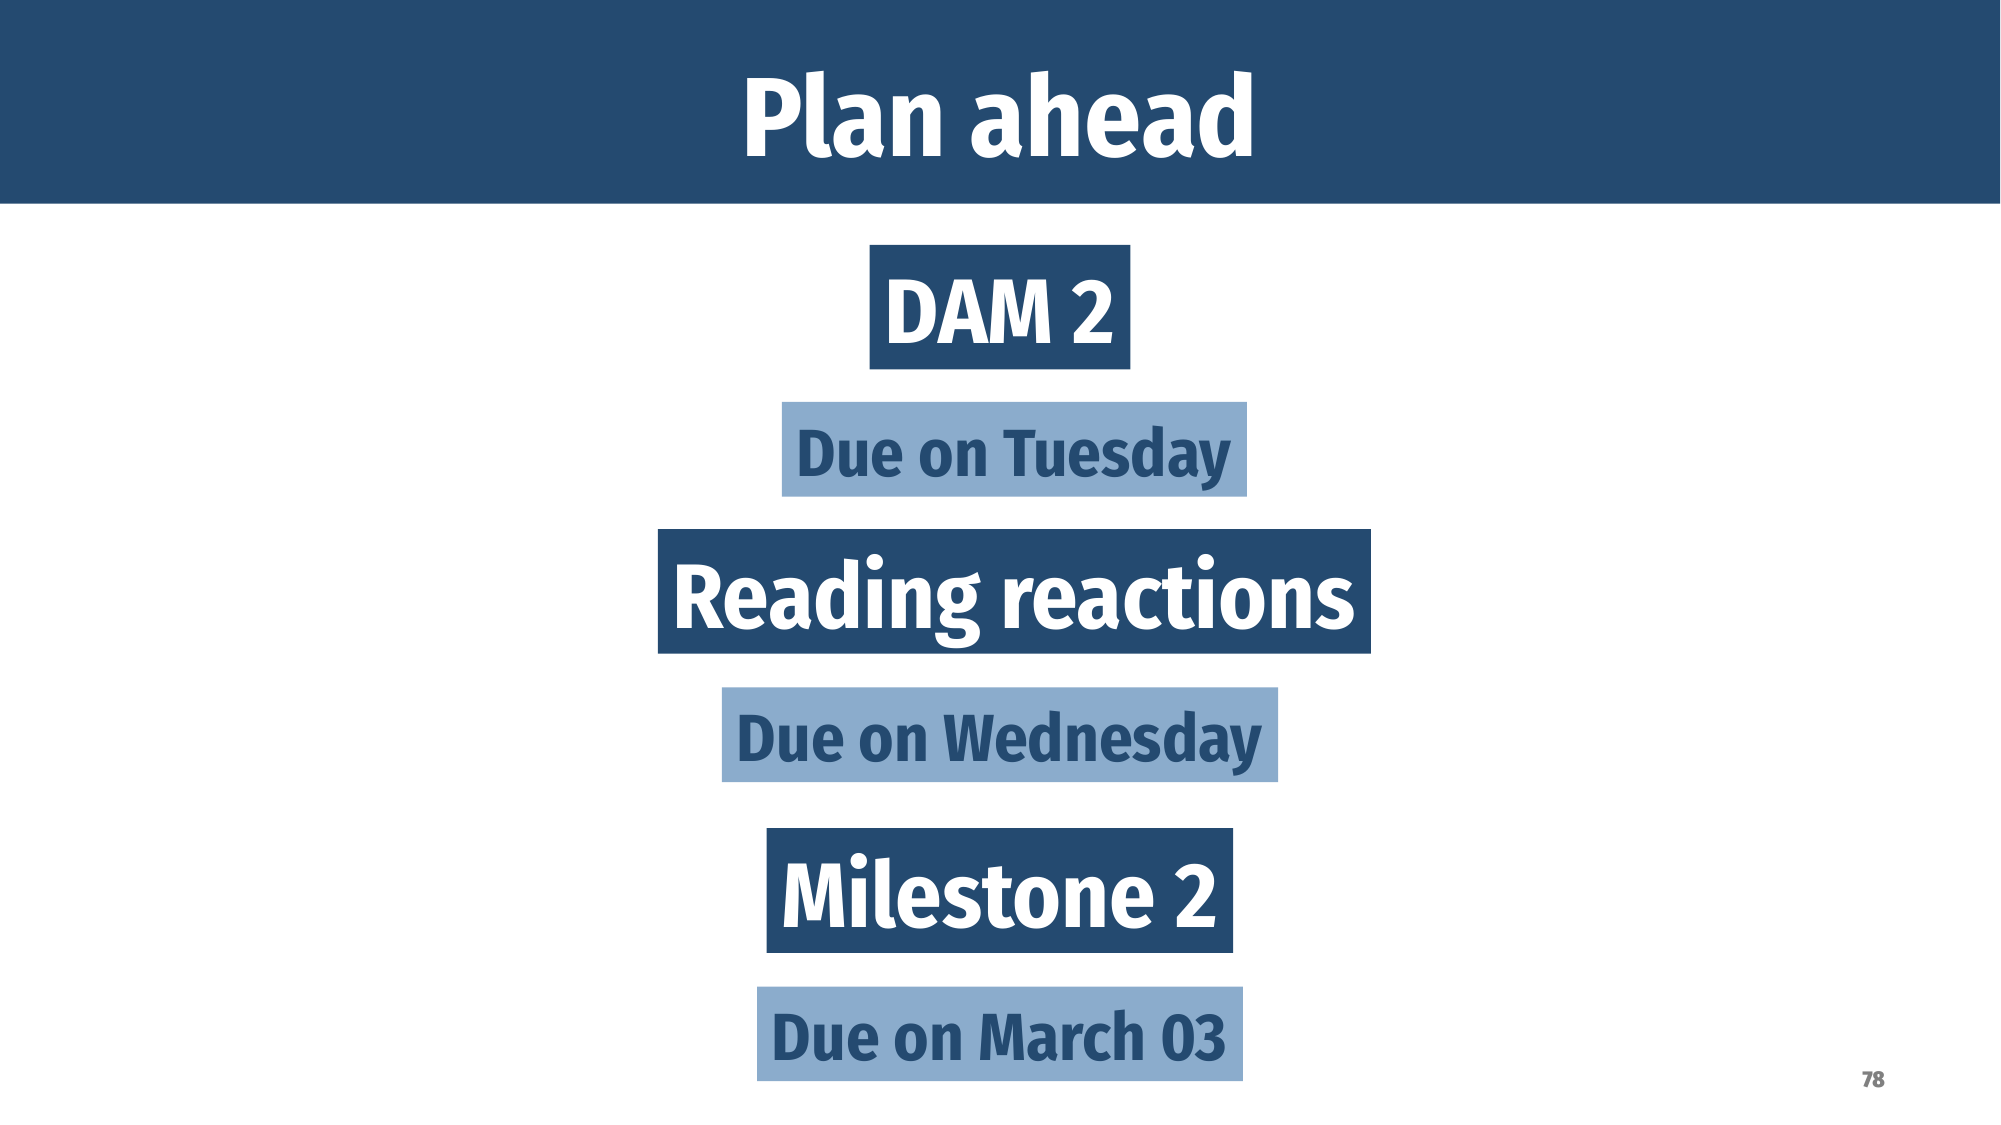

# Plan ahead
DAM 2
Due on Tuesday
Reading reactions
Due on Wednesday
Milestone 2
Due on March 03
78